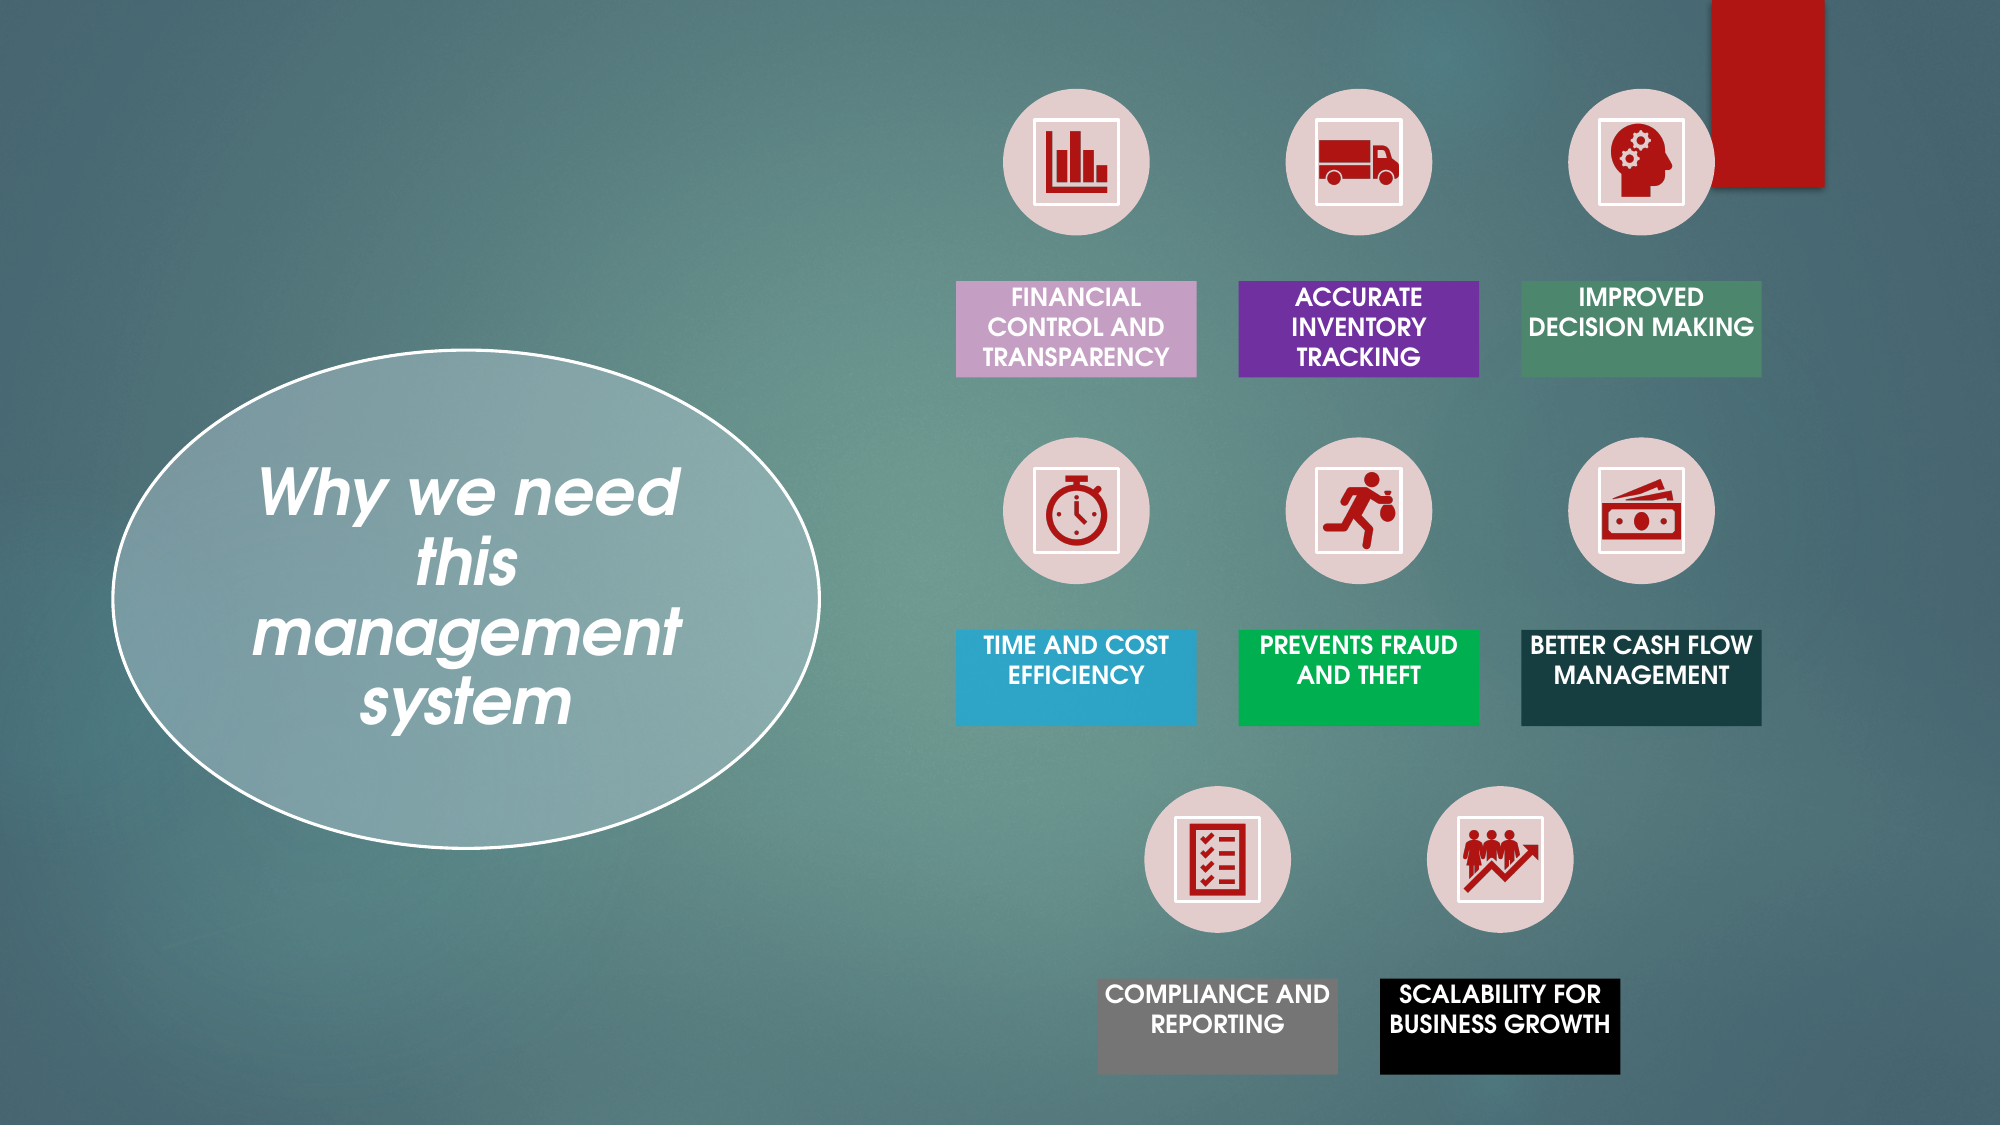

Financial control and transparency
Accurate inventory tracking
Improved decision making
Time and cost efficiency
Prevents fraud and theft
Better cash flow management
Compliance and reporting
Scalability for business growth
Why we need this management system